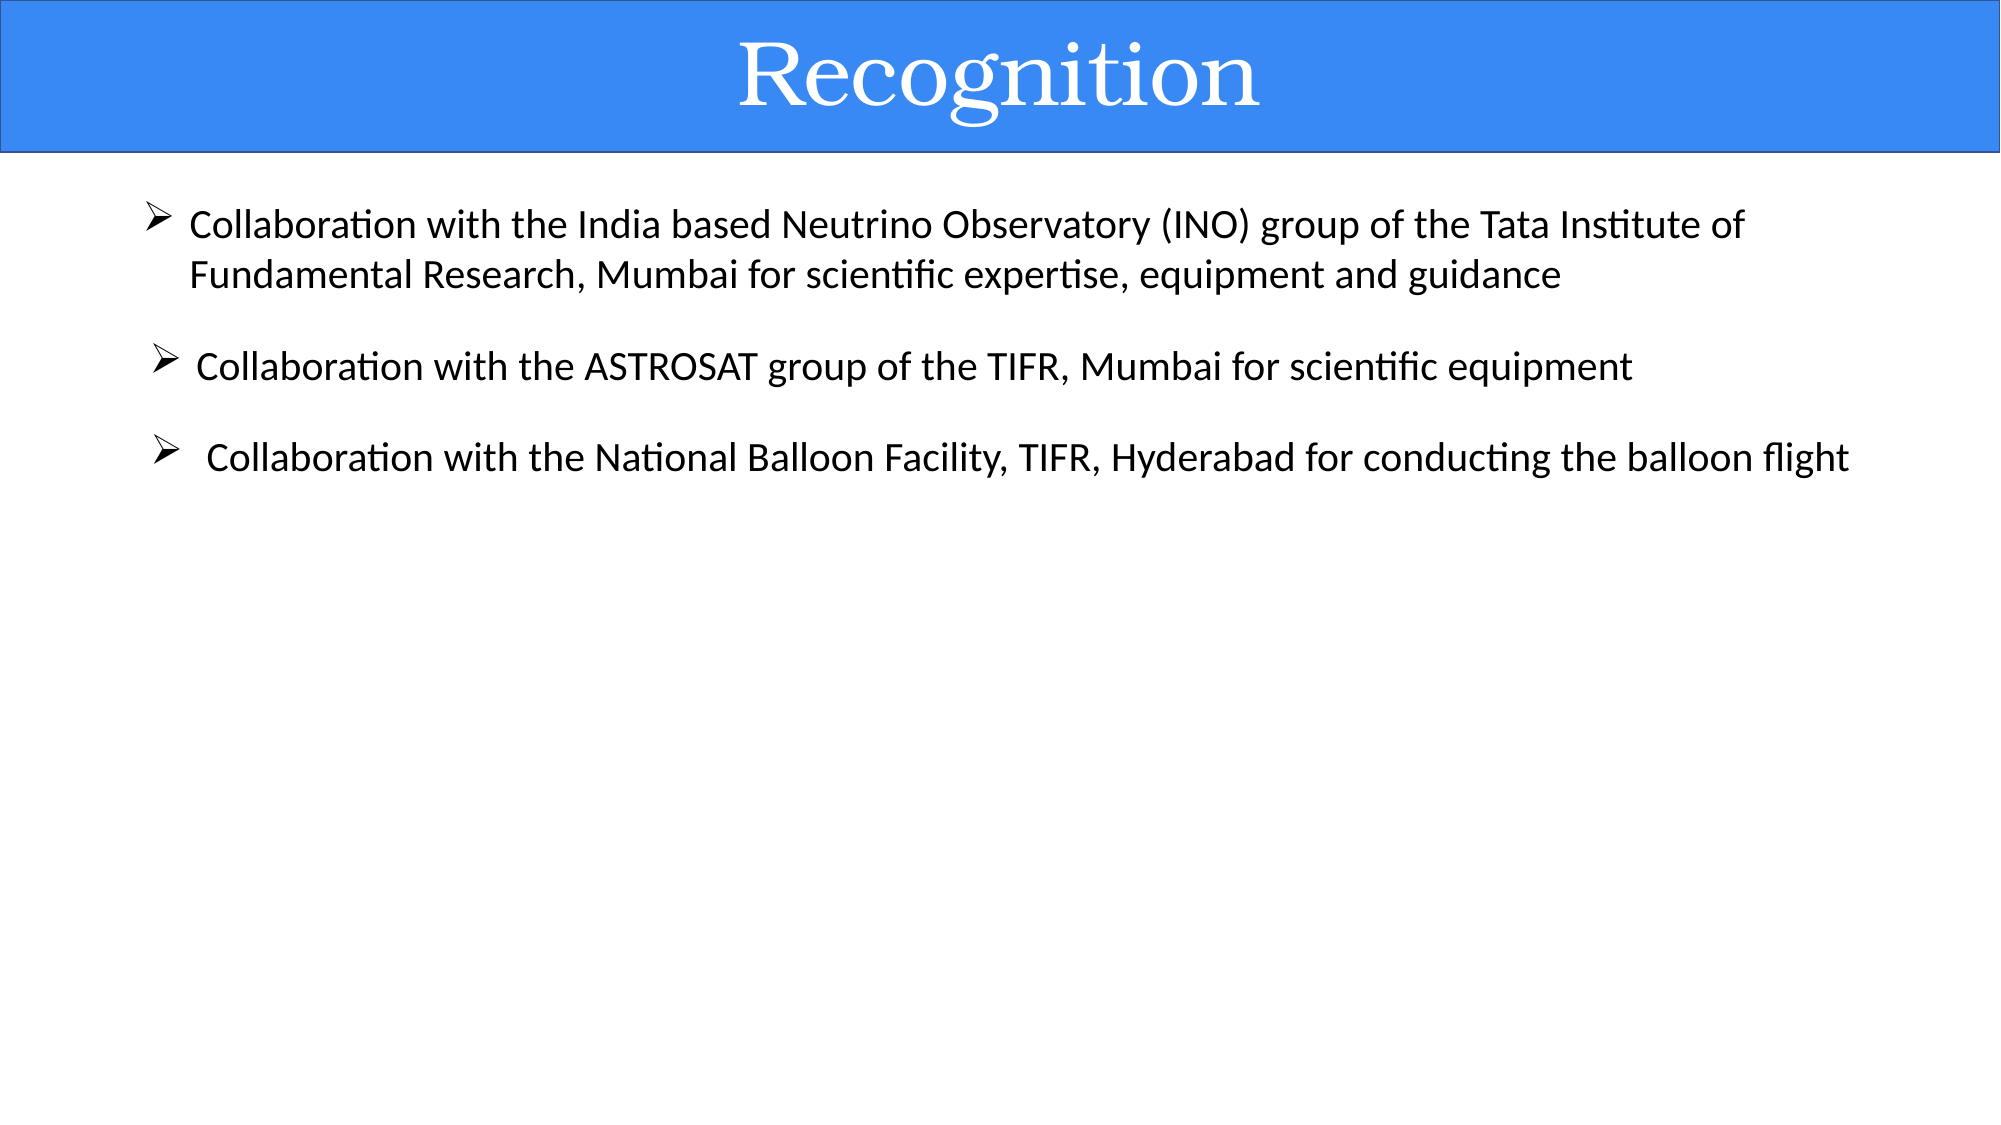

# Recognition
Collaboration with the India based Neutrino Observatory (INO) group of the Tata Institute of Fundamental Research, Mumbai for scientific expertise, equipment and guidance
Collaboration with the ASTROSAT group of the TIFR, Mumbai for scientific equipment
Collaboration with the National Balloon Facility, TIFR, Hyderabad for conducting the balloon flight